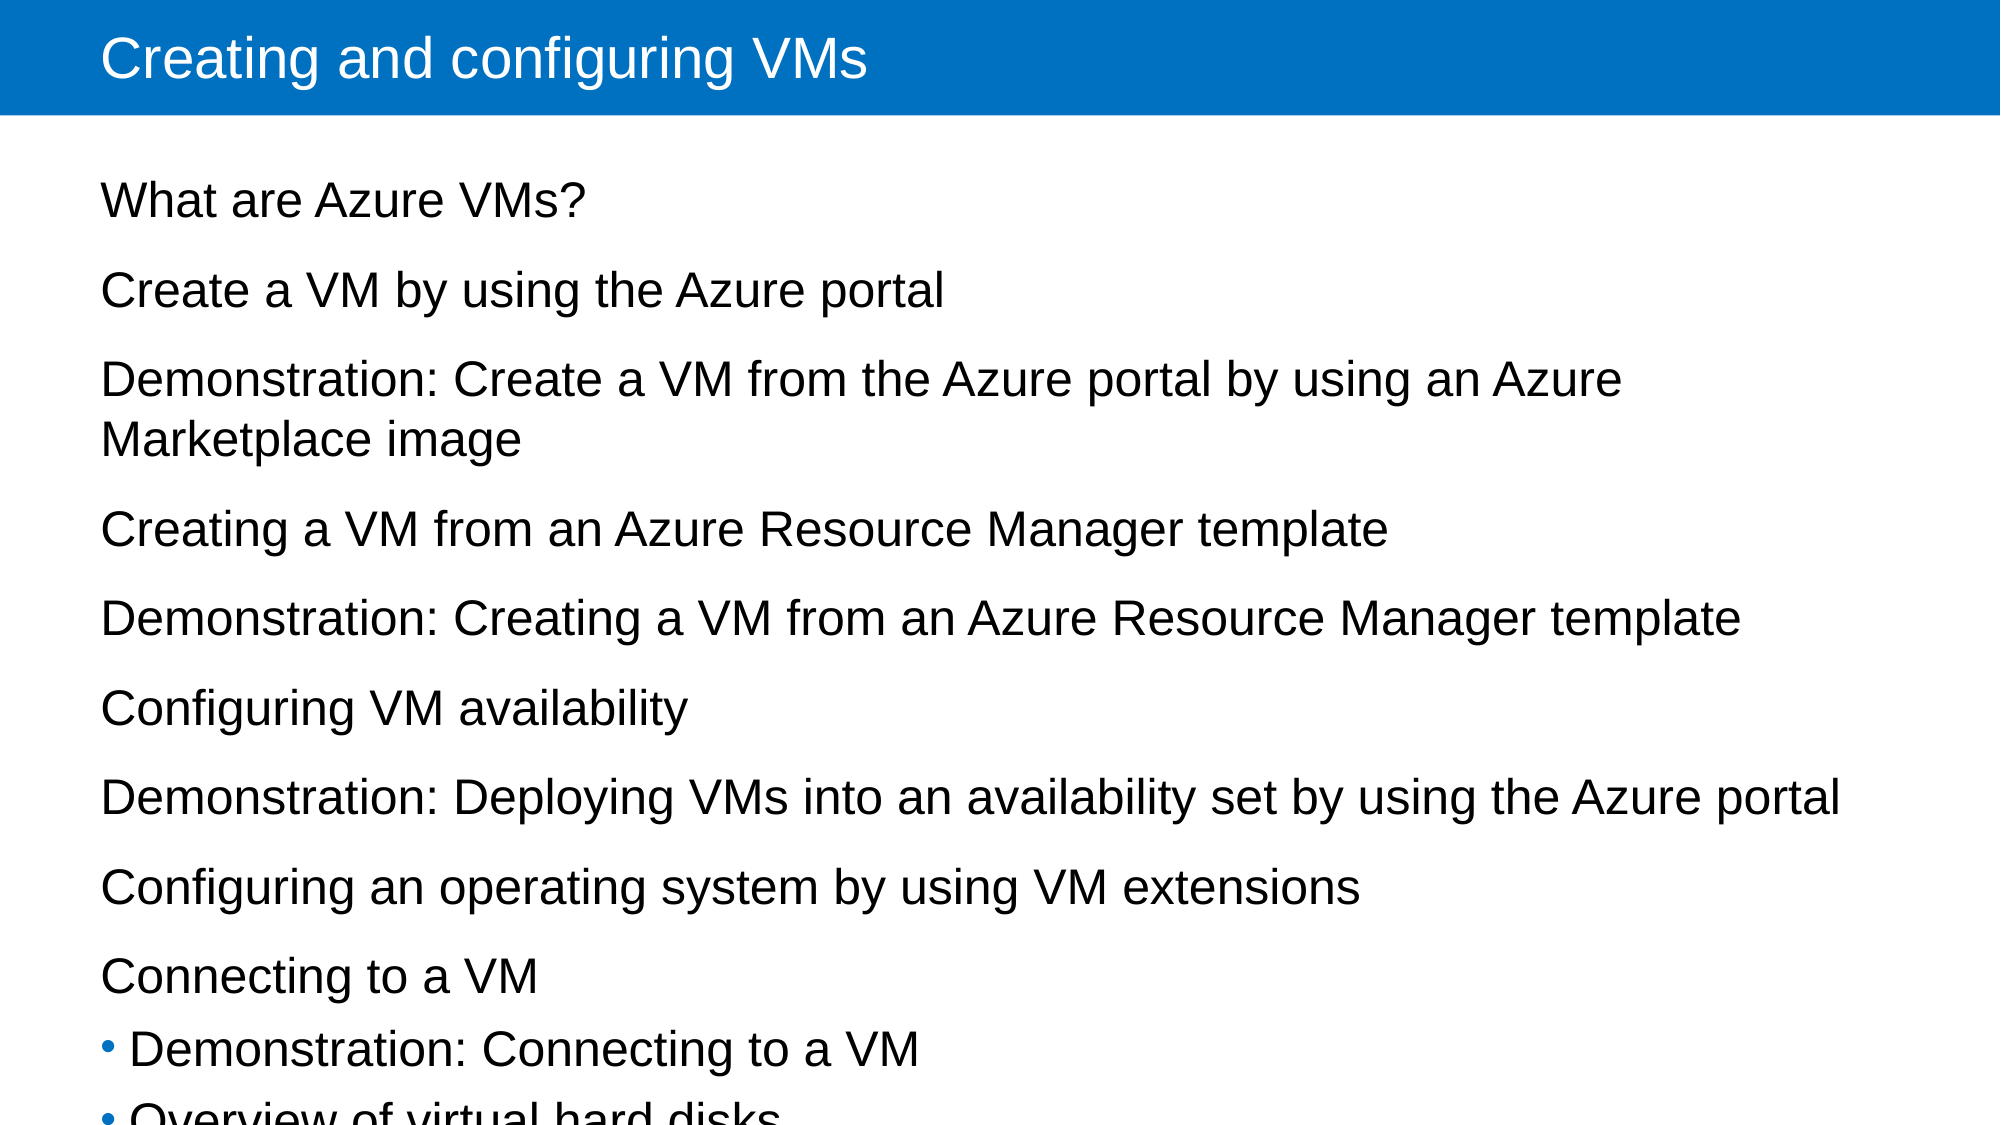

# Creating and configuring VMs
What are Azure VMs?
Create a VM by using the Azure portal
Demonstration: Create a VM from the Azure portal by using an Azure Marketplace image
Creating a VM from an Azure Resource Manager template
Demonstration: Creating a VM from an Azure Resource Manager template
Configuring VM availability
Demonstration: Deploying VMs into an availability set by using the Azure portal
Configuring an operating system by using VM extensions
Connecting to a VM
Demonstration: Connecting to a VM
Overview of virtual hard disks
Overview of managed disks
Azure VMs disk mobility
Configuring storage in Windows and Linux VMs
Demonstration: Configuring disks